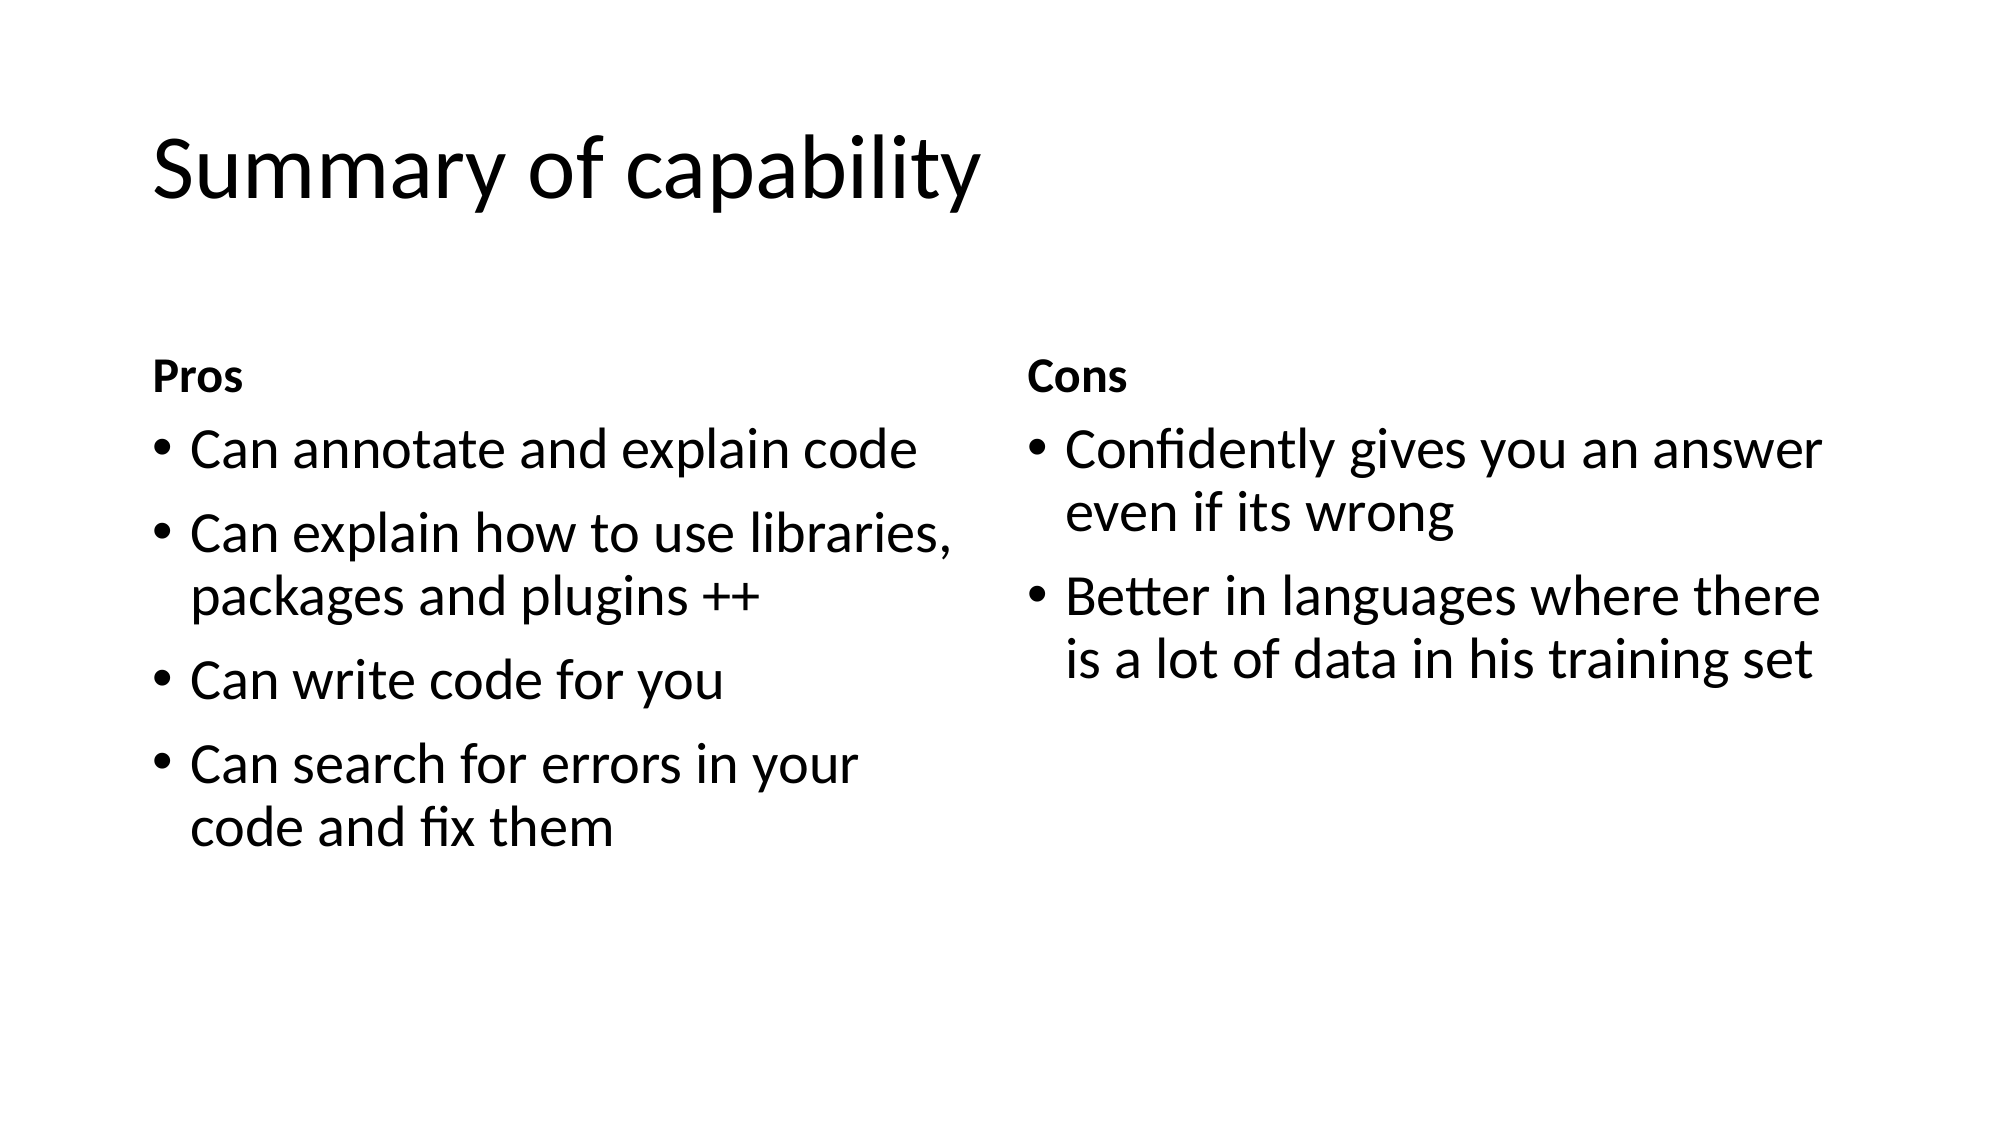

# Summary of capability
Pros
Cons
Can annotate and explain code
Can explain how to use libraries, packages and plugins ++
Can write code for you
Can search for errors in your code and fix them

Confidently gives you an answer even if its wrong
Better in languages where there is a lot of data in his training set